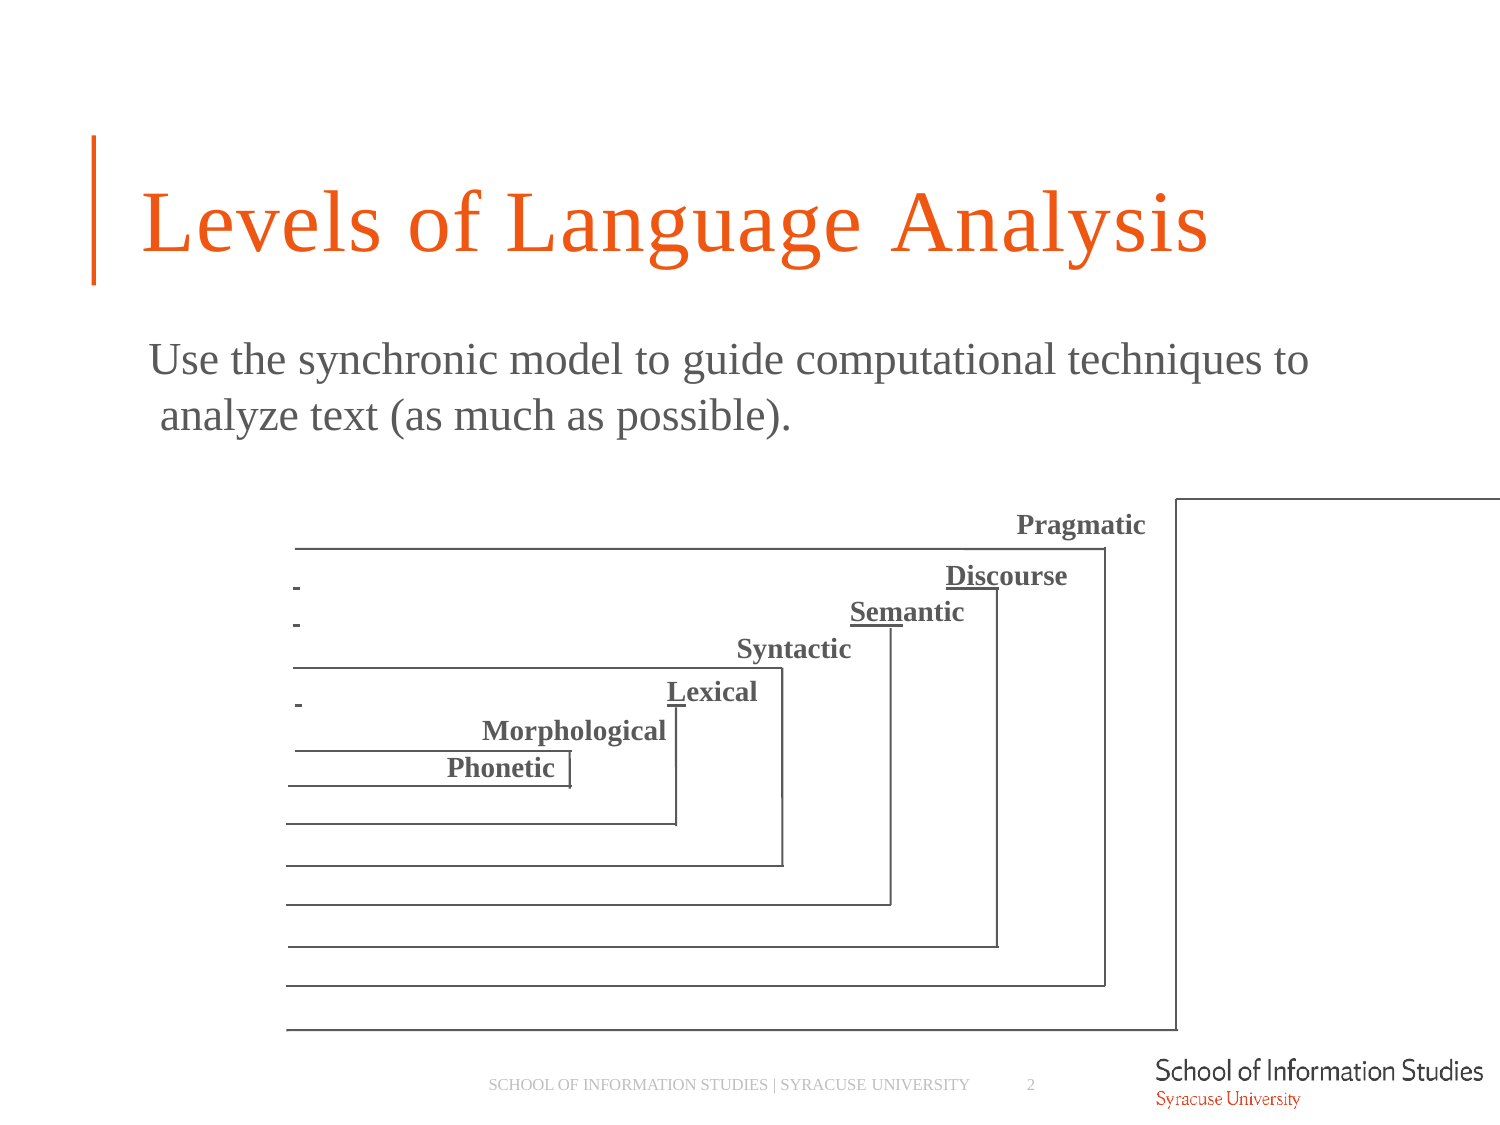

# Levels of Language Analysis
Use the synchronic model to guide computational techniques to  analyze text (as much as possible).
Pragmatic
 	Discourse
 	Semantic
Syntactic
 	Lexical
Morphological  Phonetic

SCHOOL OF INFORMATION STUDIES | SYRACUSE UNIVERSITY
2